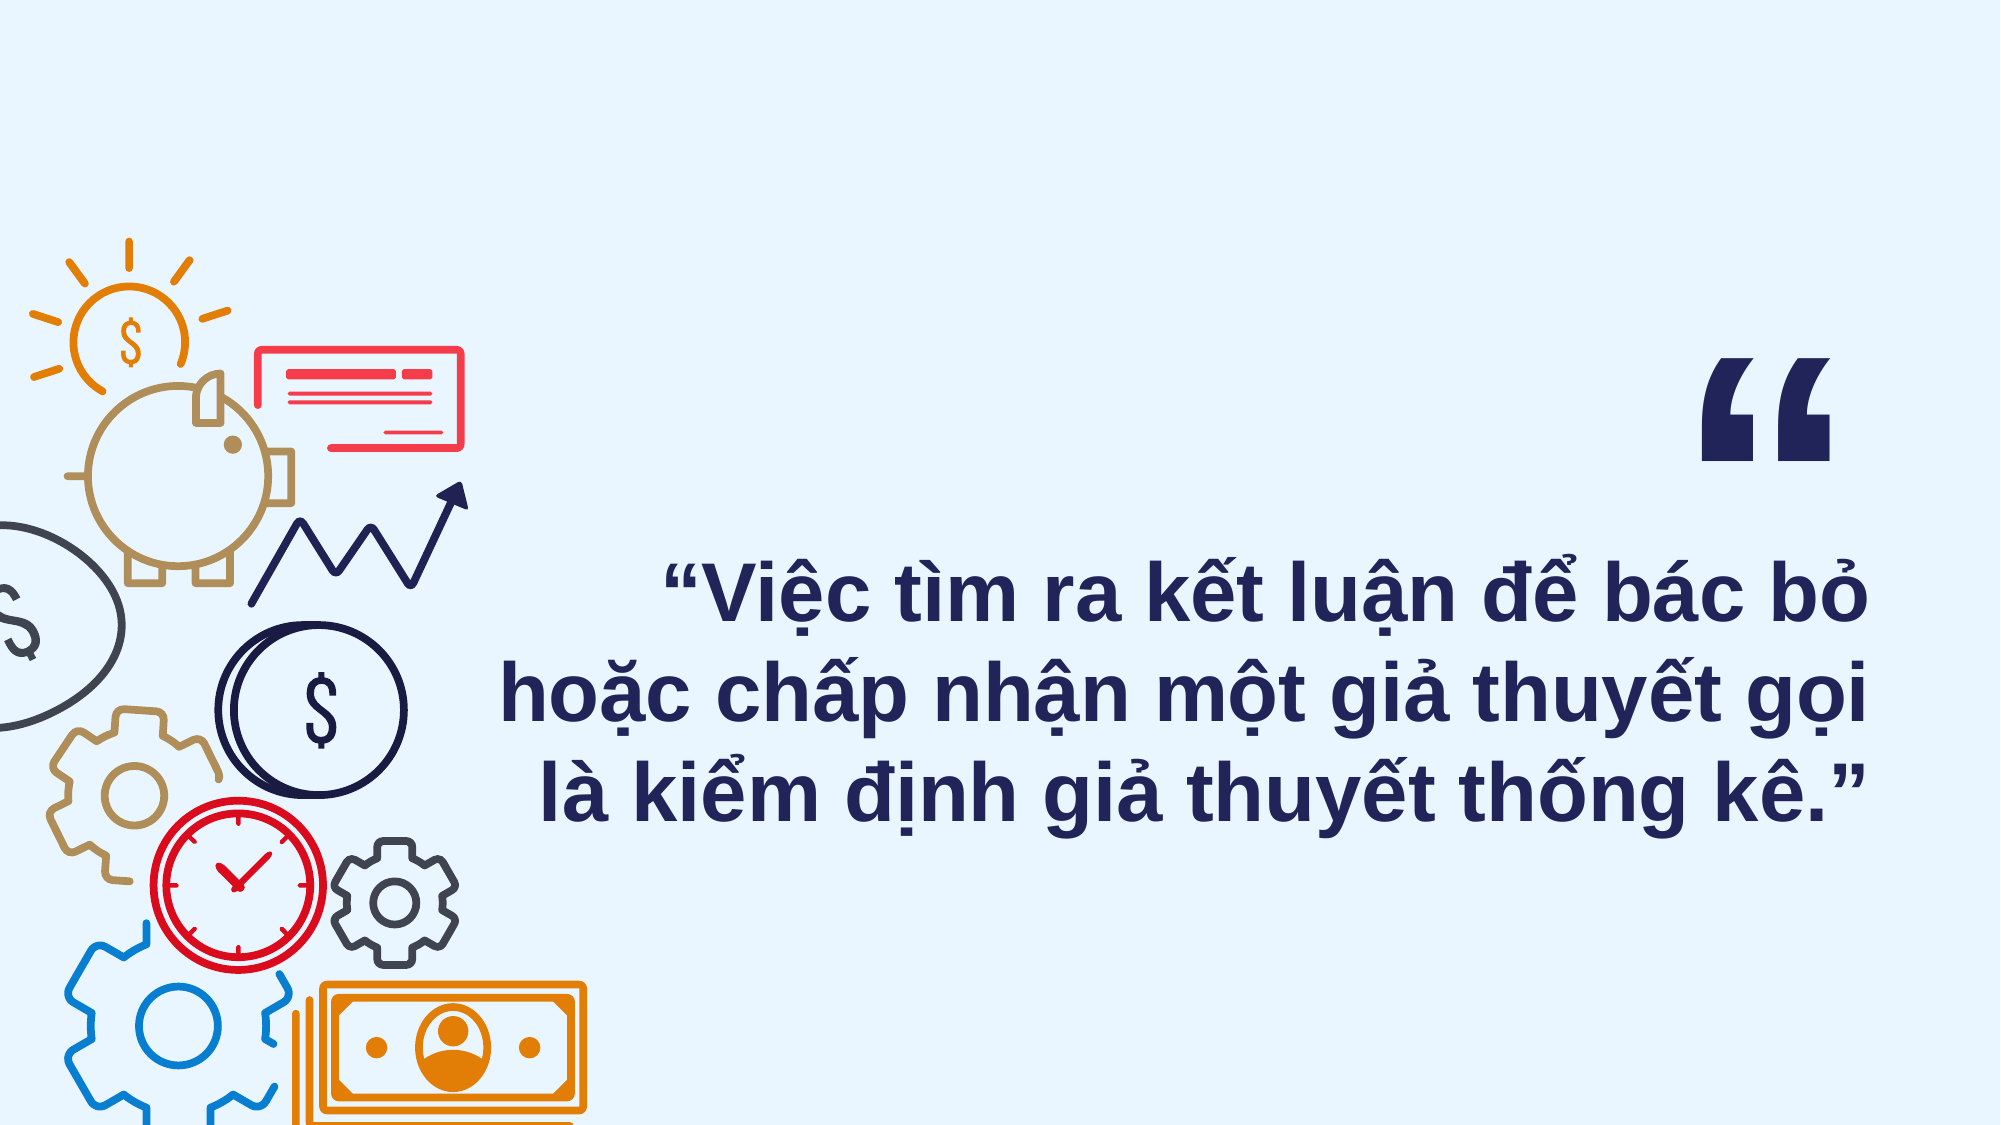

“
“Việc tìm ra kết luận để bác bỏ hoặc chấp nhận một giả thuyết gọi là kiểm định giả thuyết thống kê.”